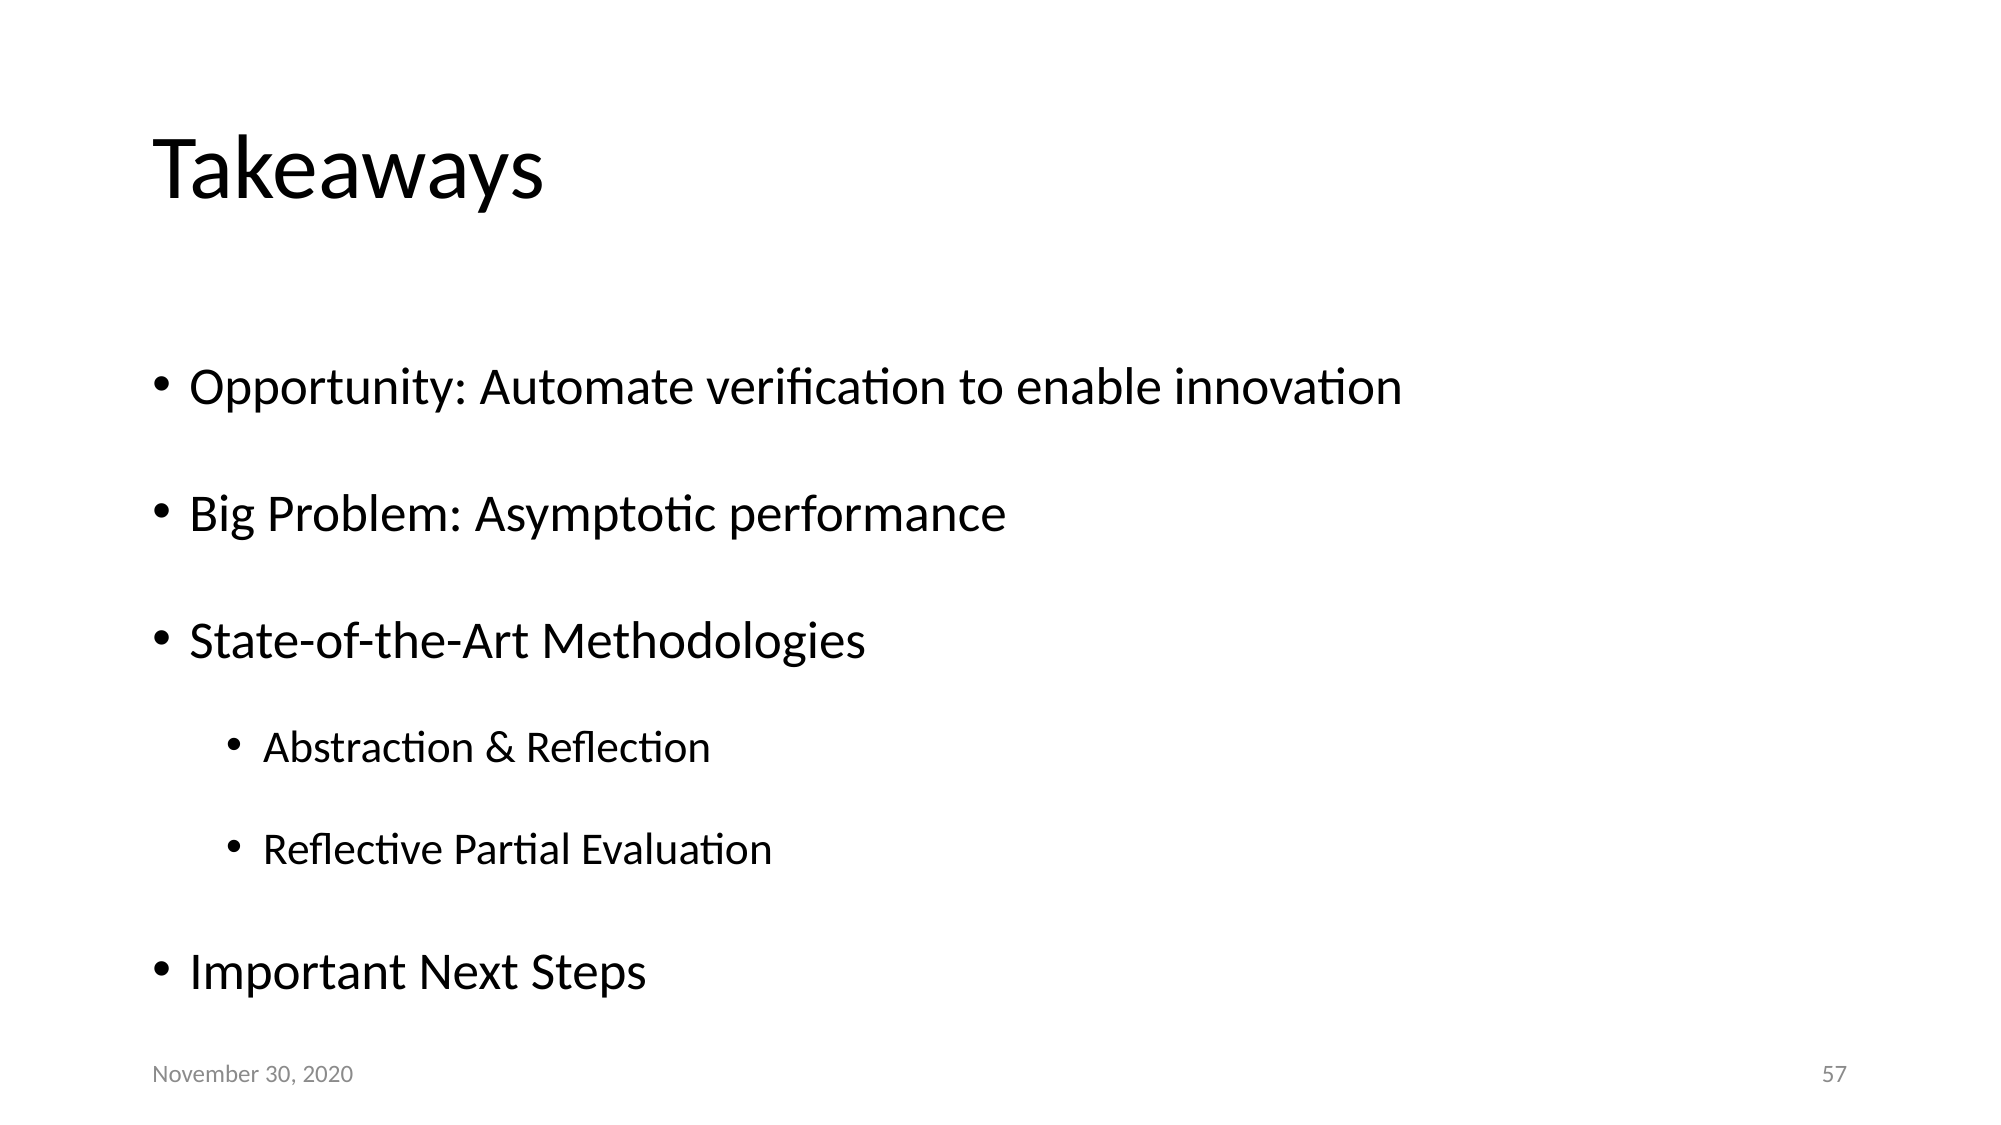

# Takeaways
Opportunity: Automate verification to enable innovation
Big Problem: Asymptotic performance
State-of-the-Art Methodologies
Abstraction & Reflection
Reflective Partial Evaluation
Important Next Steps
November 30, 2020
57